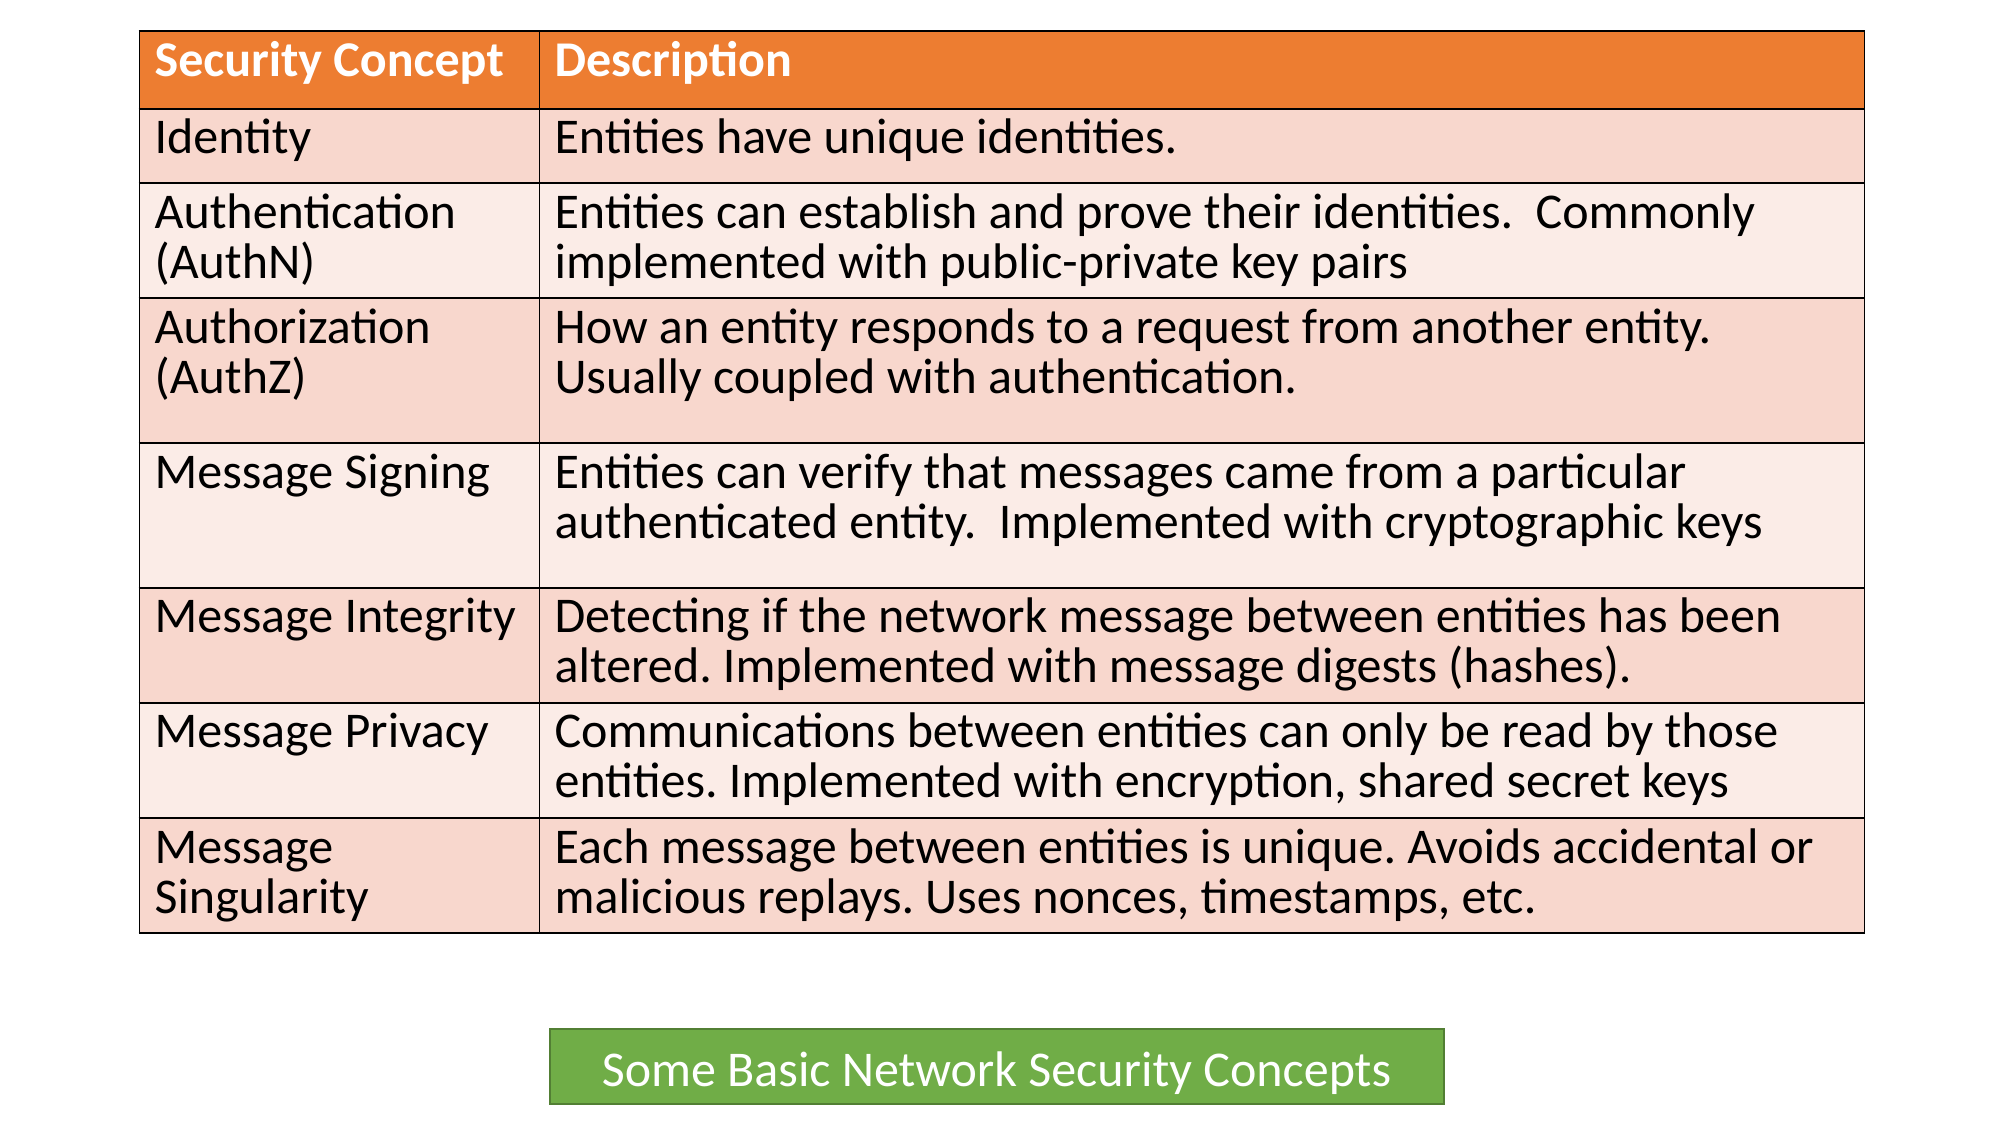

| Security Concept | Description |
| --- | --- |
| Identity | Entities have unique identities. |
| Authentication (AuthN) | Entities can establish and prove their identities. Commonly implemented with public-private key pairs |
| Authorization (AuthZ) | How an entity responds to a request from another entity. Usually coupled with authentication. |
| Message Signing | Entities can verify that messages came from a particular authenticated entity. Implemented with cryptographic keys |
| Message Integrity | Detecting if the network message between entities has been altered. Implemented with message digests (hashes). |
| Message Privacy | Communications between entities can only be read by those entities. Implemented with encryption, shared secret keys |
| Message Singularity | Each message between entities is unique. Avoids accidental or malicious replays. Uses nonces, timestamps, etc. |
Some Basic Network Security Concepts